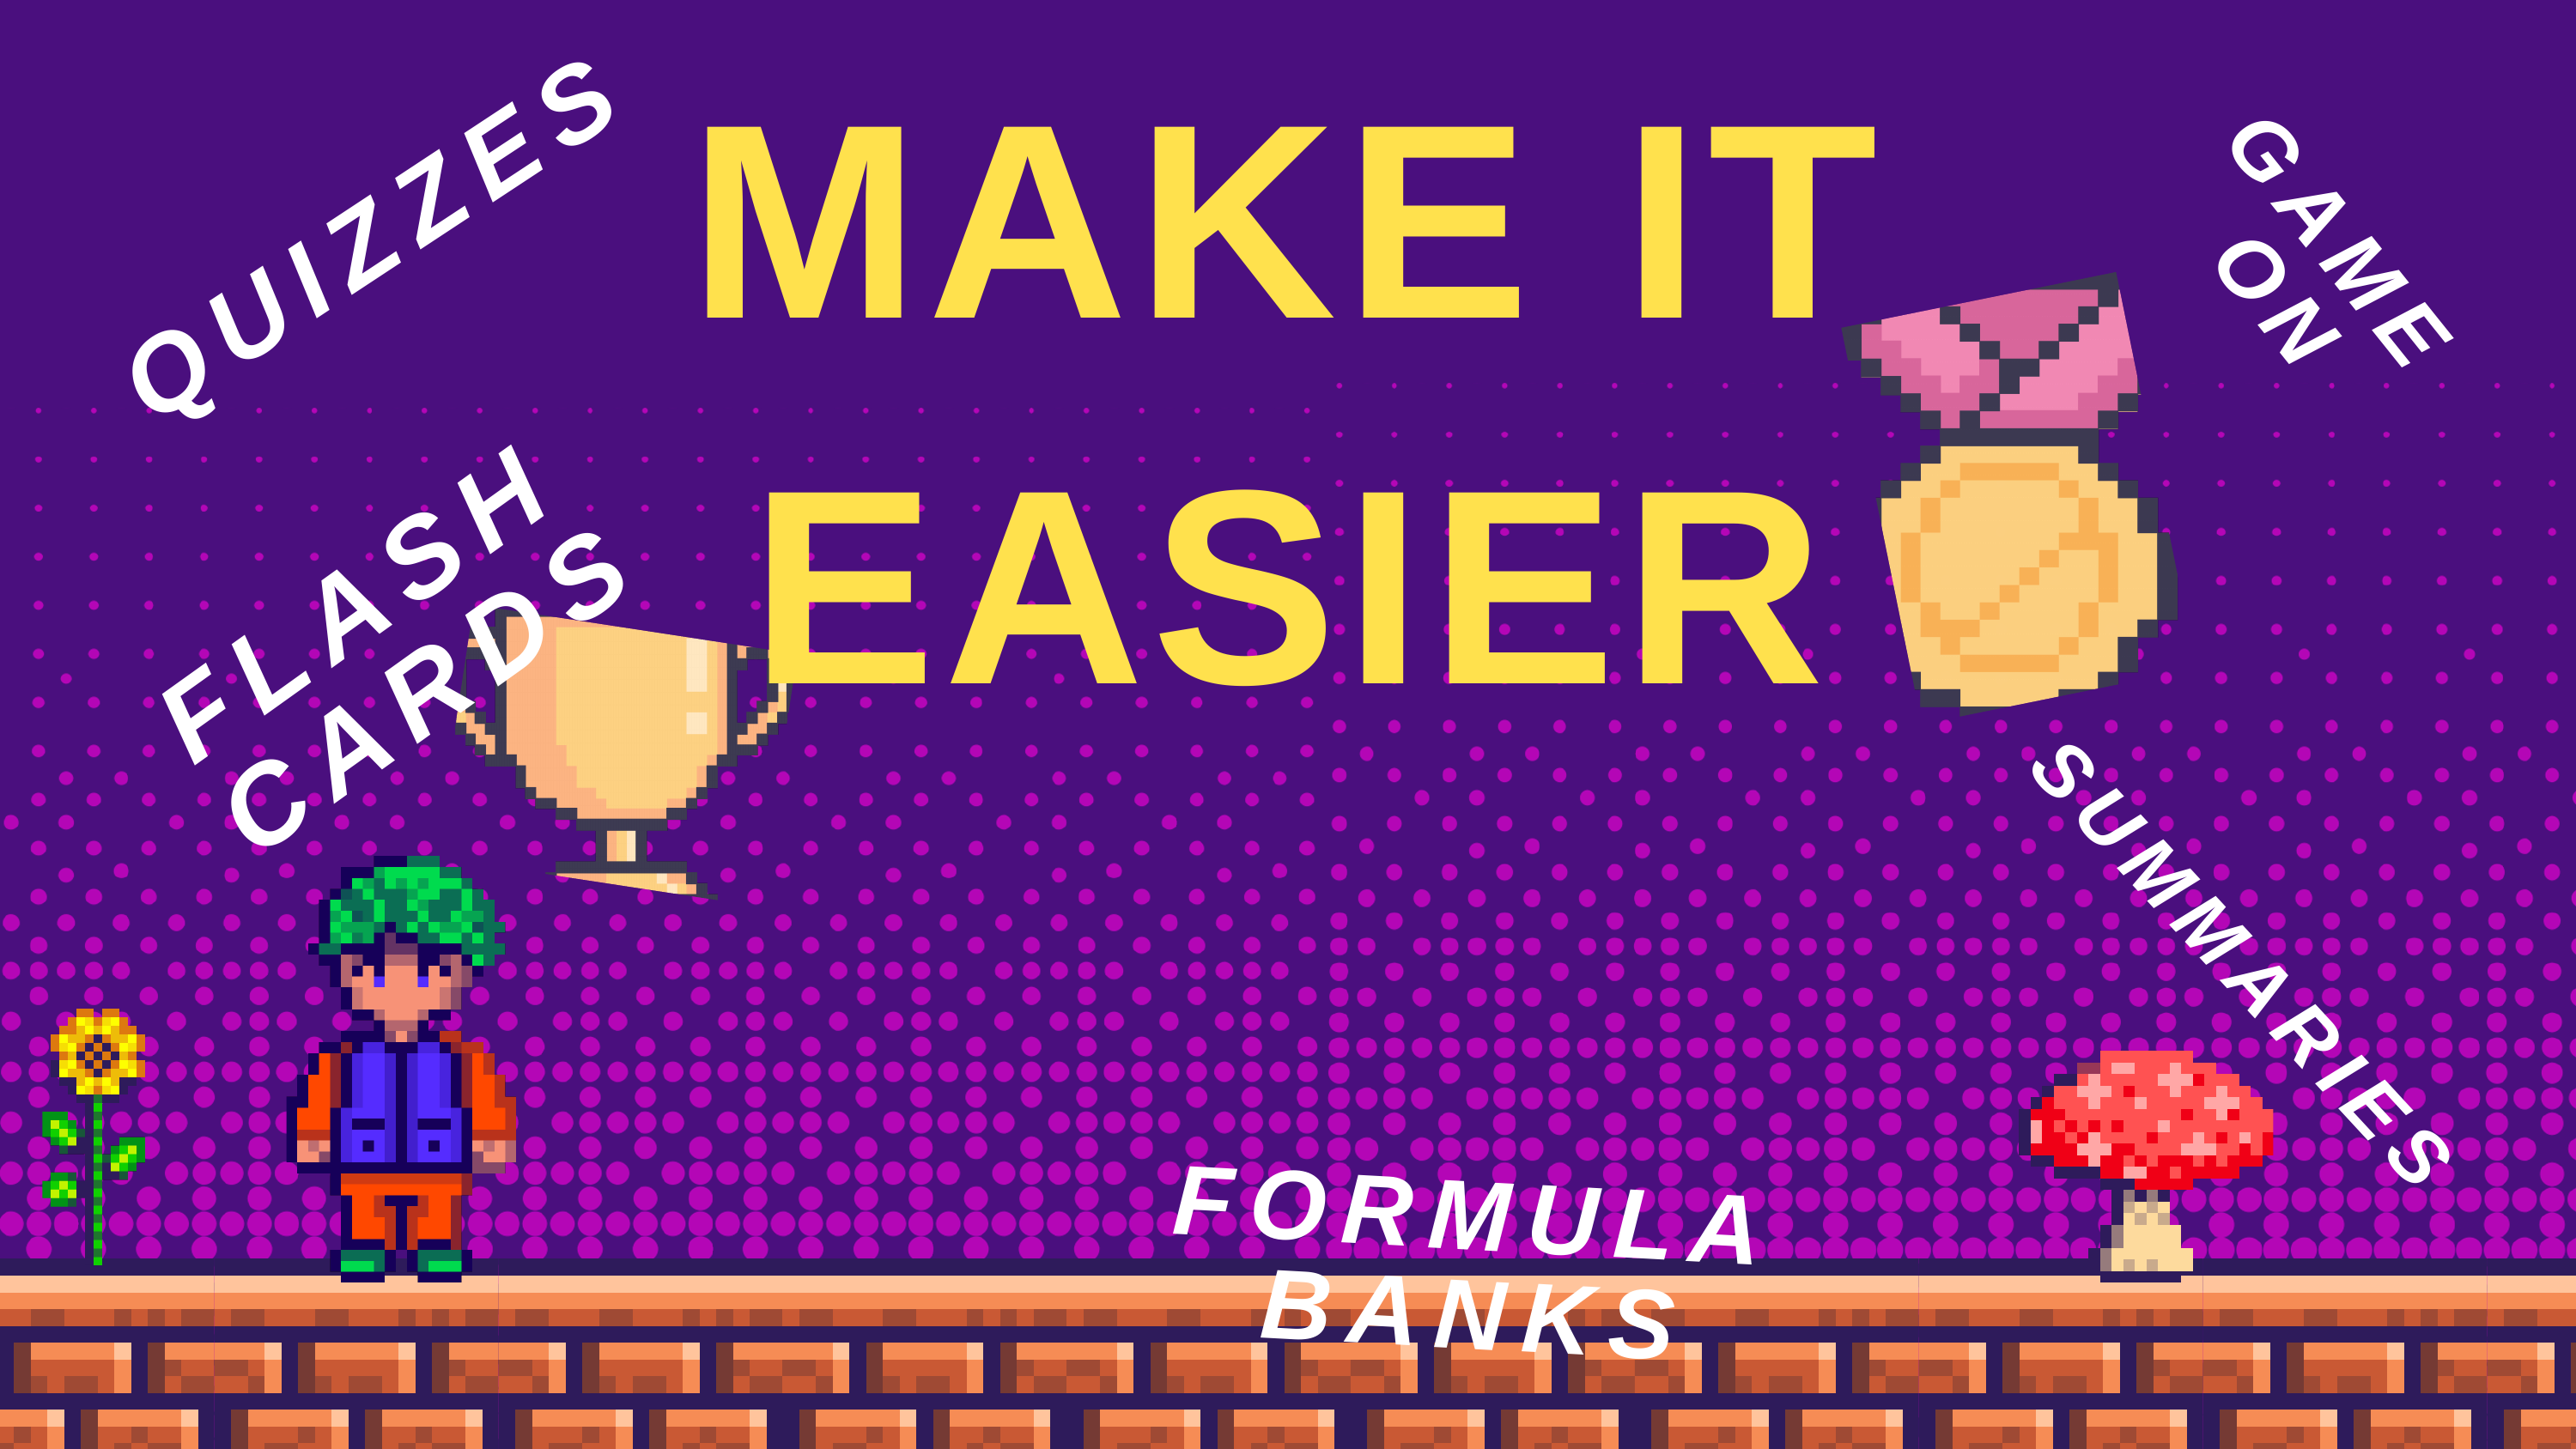

MAKE IT EASIER
GAME ON
QUIZZES

FLASH CARDS

 SUMMARIES

FORMULA BANKS